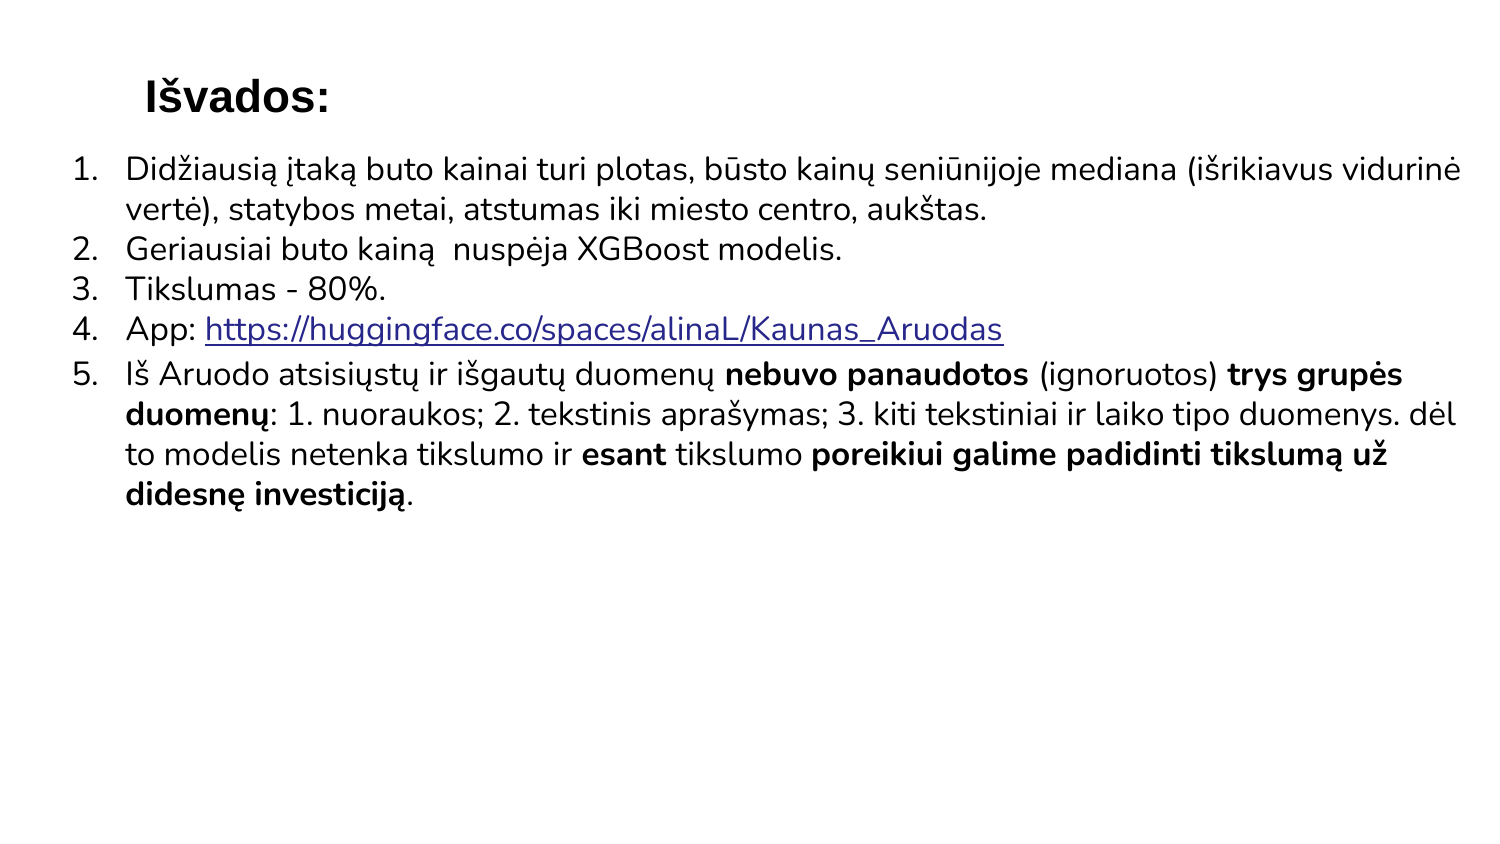

Išvados:
Didžiausią įtaką buto kainai turi plotas, būsto kainų seniūnijoje mediana (išrikiavus vidurinė vertė), statybos metai, atstumas iki miesto centro, aukštas.
Geriausiai buto kainą  nuspėja XGBoost modelis.
Tikslumas - 80%.
App: https://huggingface.co/spaces/alinaL/Kaunas_Aruodas
Iš Aruodo atsisiųstų ir išgautų duomenų nebuvo panaudotos (ignoruotos) trys grupės duomenų: 1. nuoraukos; 2. tekstinis aprašymas; 3. kiti tekstiniai ir laiko tipo duomenys. dėl to modelis netenka tikslumo ir esant tikslumo poreikiui galime padidinti tikslumą už didesnę investiciją.